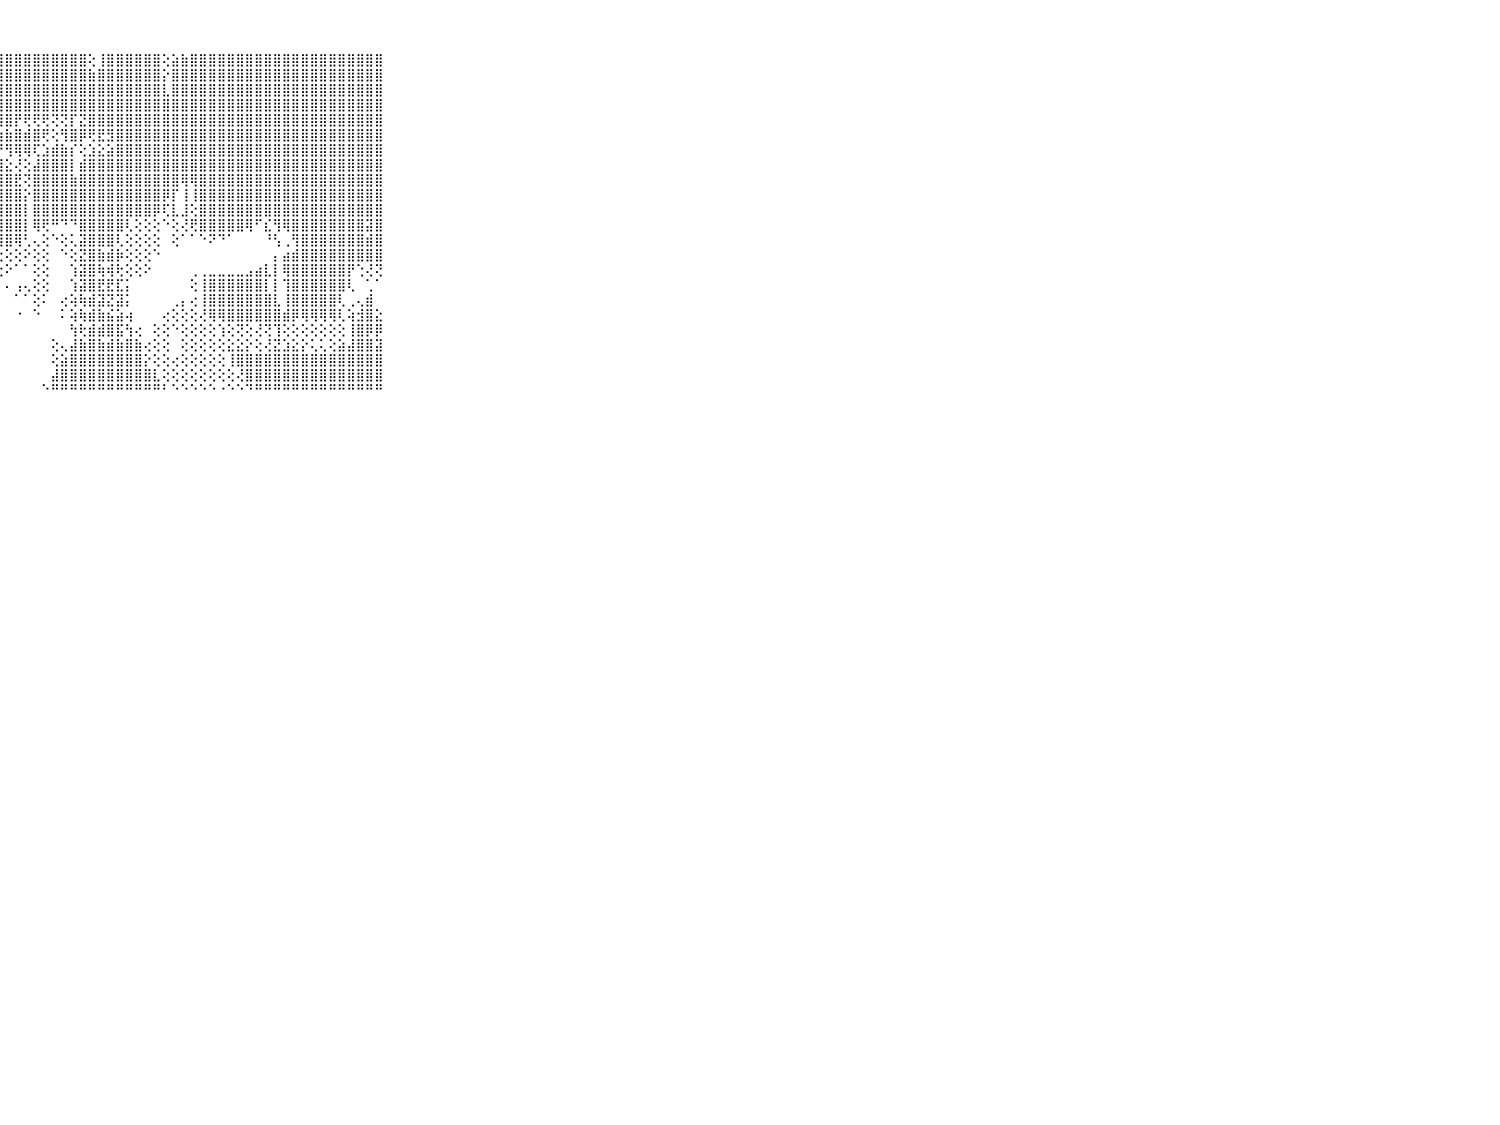

⠀⠀⠀⠀⠀⠀⠀⠀⠀⠀⠀⢏⢟⣿⣿⣏⣽⣿⣿⣿⣿⣿⡧⣿⣿⣿⣿⣿⣿⣿⣿⣿⣿⣿⣿⣿⣿⢕⢸⣿⣿⣿⣿⣿⣿⢕⣵⣷⣿⣿⣿⣿⣿⣿⣿⣿⣿⣿⣿⣿⣿⣿⣿⣿⣿⣿⣿⣿⣿⠀⠀⠀⠀⠀⠀⠀⠀⠀⠀⠀⠀
⠀⠀⠀⠀⠀⠀⠀⠀⠀⠀⠀⣵⣷⡎⢝⣿⣿⣿⣿⣿⣿⣿⣿⣿⣿⣿⣿⣿⣿⣿⣿⣿⣿⣿⣿⣿⣿⣷⣿⣿⣿⣿⣿⣿⣿⡕⣿⣿⣿⣿⣿⣿⣿⣿⣿⣿⣿⣿⣿⣿⣿⣿⣿⣿⣿⣿⣿⣿⣿⠀⠀⠀⠀⠀⠀⠀⠀⠀⠀⠀⠀
⠀⠀⠀⠀⠀⠀⠀⠀⠀⠀⠀⣿⣿⣿⣷⣿⣿⣿⣿⣿⣿⣿⣿⣿⣿⣿⣿⣿⣿⣿⣿⣿⣿⣿⣿⣿⣿⣿⣿⣿⣿⣿⣿⣿⣿⣇⣿⣿⣿⣿⣿⣿⣿⣿⣿⣿⣿⣿⣿⣿⣿⣿⣿⣿⣿⣿⣿⣿⣿⠀⠀⠀⠀⠀⠀⠀⠀⠀⠀⠀⠀
⠀⠀⠀⠀⠀⠀⠀⠀⠀⠀⠀⣿⣿⣿⣿⣿⣿⣿⣿⣿⣿⣿⣿⣿⣿⣿⣿⣿⣿⣿⣿⣿⣿⣿⣿⣿⣿⣿⣿⣿⣿⣿⣿⣿⣿⣿⣿⣿⣿⣿⣿⣿⣿⣿⣿⣿⣿⣿⣿⣿⣿⣿⣿⣿⣿⣿⣿⣿⣿⠀⠀⠀⠀⠀⠀⠀⠀⠀⠀⠀⠀
⠀⠀⠀⠀⠀⠀⠀⠀⠀⠀⠀⣿⣿⣿⣿⣿⣿⣿⣿⣿⣿⣿⣿⡿⢿⢿⢿⢿⣿⡟⢟⢟⢟⢝⢝⡏⣝⣿⣿⣿⣿⣿⣿⣿⣿⣿⣿⣿⣿⣿⣿⣿⣿⣿⣿⣿⣿⣿⣿⣿⣿⣿⣿⣿⣿⣿⣿⣿⣿⠀⠀⠀⠀⠀⠀⠀⠀⠀⠀⠀⠀
⠀⠀⠀⠀⠀⠀⠀⠀⠀⠀⠀⣿⣿⣿⣿⢝⣕⣕⡕⣕⣵⣵⣾⣿⣵⡇⢵⣷⣷⣿⣾⣿⢟⢕⢻⣿⡿⢟⣟⣻⣿⣿⣿⣿⣿⣿⣿⣿⣿⣿⣿⣿⣿⣿⣿⣿⣿⣿⣿⣿⣿⣿⣿⣿⣿⣿⣿⣿⣿⠀⠀⠀⠀⠀⠀⠀⠀⠀⠀⠀⠀
⠀⠀⠀⠀⠀⠀⠀⠀⠀⠀⠀⣿⣿⣿⣿⣵⣿⡟⢕⣜⢿⣿⣿⣿⢯⣱⣧⡟⢻⢿⢿⢏⣱⣾⣷⡎⢕⣱⣕⣵⣿⣿⣿⣿⣿⣿⣿⣿⣿⣿⣿⣿⣿⣿⣿⣿⣿⣿⣿⣿⣿⣿⣿⣿⣿⣿⣿⣿⣿⠀⠀⠀⠀⠀⠀⠀⠀⠀⠀⠀⠀
⠀⠀⠀⠀⠀⠀⠀⠀⠀⠀⠀⣿⣿⣿⣿⢝⢕⢵⣿⣿⣷⣕⡕⣵⣾⣿⣿⣿⣕⢜⢕⣼⣿⣿⣿⡇⣾⣿⣿⣿⣿⣿⣿⣿⣿⣿⣿⣿⣿⣿⣿⣿⣿⣿⣿⣿⣿⣿⣿⣿⣿⣿⣿⣿⣿⣿⣿⣿⣿⠀⠀⠀⠀⠀⠀⠀⠀⠀⠀⠀⠀
⠀⠀⠀⠀⠀⠀⠀⠀⠀⠀⠀⣿⣿⣿⣿⢕⢱⣾⡿⣿⣿⣿⣷⣿⣿⣿⣿⣿⣿⣟⢝⣿⣿⣿⣿⣷⣿⣿⣿⣿⣿⣿⣿⣿⣿⣿⣿⢿⢿⣿⣿⣿⣿⣿⣿⣿⣿⣿⣿⣿⣿⣿⣿⣿⣿⣿⣿⣿⣿⠀⠀⠀⠀⠀⠀⠀⠀⠀⠀⠀⠀
⠀⠀⠀⠀⠀⠀⠀⠀⠀⠀⠀⣿⣿⣿⣿⢕⢸⣿⣿⣿⣿⣿⣿⣿⣿⣿⣿⣿⣿⣿⡕⣿⣿⣿⣿⣿⣿⣿⣿⣿⣿⣿⣿⣿⣿⡿⡏⢸⢸⣿⣿⣿⣿⣿⣿⣿⣿⣿⣿⣿⣿⣿⣿⣿⣿⣿⣿⣿⣿⠀⠀⠀⠀⠀⠀⠀⠀⠀⠀⠀⠀
⠀⠀⠀⠀⠀⠀⠀⠀⠀⠀⠀⣿⣿⣿⣿⢕⢸⣿⣿⣿⣿⣿⣿⣿⣿⣿⣿⣿⣿⣿⡇⣿⣿⣿⣿⣿⣿⣿⣿⣿⣿⣿⣿⣿⡿⢏⣇⣸⢕⣿⣿⣿⣿⣿⣿⣿⣿⣿⣿⣿⣿⣿⣿⣿⣿⣿⣿⣿⣿⠀⠀⠀⠀⠀⠀⠀⠀⠀⠀⠀⠀
⠀⠀⠀⠀⠀⠀⠀⠀⠀⠀⠀⣿⣿⣿⣿⢕⢸⣿⣿⣿⡿⠏⢟⢕⢹⢿⣿⣿⣿⣿⡇⢿⢟⠛⠙⠙⣿⣿⣿⣿⣿⢇⢕⢕⢕⠑⢕⢜⢟⣿⣿⣿⣿⣿⢿⠋⣎⢻⢿⣿⣿⣿⣿⣿⣿⣿⣿⣽⣿⠀⠀⠀⠀⠀⠀⠀⠀⠀⠀⠀⠀
⠀⠀⠀⠀⠀⠀⠀⠀⠀⠀⠀⣿⣿⣿⣿⢕⢸⣿⣿⣿⣷⡄⠑⢕⠕⠘⣿⣿⣿⢿⢃⢄⢕⠑⢕⢅⣽⣿⣿⣿⢇⢕⢕⢕⢕⠀⢕⠁⠁⠑⠝⠙⠁⠀⠀⠀⠘⢣⢀⢻⣿⣿⣿⣿⣿⣿⣿⣾⣿⠀⠀⠀⠀⠀⠀⠀⠀⠀⠀⠀⠀
⠀⠀⠀⠀⠀⠀⠀⠀⠀⠀⠀⣿⣿⣿⣿⢕⢸⣿⣿⣿⣿⣷⣔⠀⠀⠀⠕⢕⢕⢕⠕⢕⢕⠀⠑⢕⣝⣿⣷⣾⡷⢕⢕⢕⠑⠀⠀⠀⠀⠀⠀⠀⠀⠀⠀⠀⠀⡄⣴⣾⣿⣿⣿⣿⣿⣿⣿⣿⣿⠀⠀⠀⠀⠀⠀⠀⠀⠀⠀⠀⠀
⠀⠀⠀⠀⠀⠀⠀⠀⠀⠀⠀⣿⣿⣿⡷⢕⢸⣿⡿⢿⣿⣿⡿⡇⠀⠀⢅⢕⠕⠁⠁⢕⢕⠀⠀⢱⣽⣿⢷⢾⢗⢕⢕⠕⠀⠀⠀⠀⢀⢀⣀⣀⣀⣀⣠⣴⣇⡇⢿⣿⣿⣿⣿⣿⣿⡟⢑⢜⢝⠀⠀⠀⠀⠀⠀⠀⠀⠀⠀⠀⠀
⠀⠀⠀⠀⠀⠀⠀⠀⠀⠀⠀⢿⣿⣿⡏⢕⢸⢿⣿⣟⣿⣟⣷⡇⠀⠀⠀⠀⠄⢠⢄⢕⢕⠀⠀⢱⣽⣿⣟⣟⣏⡅⠀⠀⠀⠀⠀⠀⢕⢸⣿⣿⣿⣿⣿⣿⡇⡇⢹⣿⣿⣿⣿⣿⣿⢇⠀⢁⠁⠀⠀⠀⠀⠀⠀⠀⠀⠀⠀⠀⠀
⠀⠀⠀⠀⠀⠀⠀⠀⠀⠀⠀⣿⣿⣟⡇⢕⢜⢝⣟⡏⣿⢟⢿⡕⠀⠀⠀⠀⠀⠁⠁⢕⠅⠀⢔⢵⢷⣾⣽⣝⣽⡅⠀⠀⠀⠀⢀⡄⢔⢸⣿⣿⣿⣿⣿⣿⣿⣇⢸⣿⣿⣿⣿⣿⢇⢀⢄⣾⠀⠀⠀⠀⠀⠀⠀⠀⠀⠀⠀⠀⠀
⠀⠀⠀⠀⠀⠀⠀⠀⠀⠀⠀⢿⣿⡿⢕⢕⢱⣜⣝⣕⣟⡕⢸⣿⢄⠀⠀⠀⠀⠐⠀⠑⠀⠀⠅⢵⢷⣾⣷⣮⣵⢴⠀⠀⠀⢔⢕⢕⢕⢜⢿⢿⣿⣿⣿⣿⣿⣿⣾⡿⢿⢿⢿⢿⢇⢵⣺⣿⣕⠀⠀⠀⠀⠀⠀⠀⠀⠀⠀⠀⠀
⠀⠀⠀⠀⠀⠀⠀⠀⠀⠀⠀⢝⢝⢕⢕⢕⢕⢕⢕⢕⢕⢕⣸⣿⢕⠀⠀⠀⠀⠀⠀⠀⠀⠀⠀⢳⢗⣾⣾⣿⣯⢳⢔⠀⢕⢕⠑⢕⢕⢕⢕⢱⢕⢝⢕⢜⢝⢹⢕⢕⢕⢕⢕⢕⢕⢸⣿⡿⡿⠀⠀⠀⠀⠀⠀⠀⠀⠀⠀⠀⠀
⠀⠀⠀⠀⠀⠀⠀⠀⠀⠀⠀⢕⢕⢕⢕⢱⢵⢵⢕⢕⢵⢵⣿⡟⢕⠀⢴⠄⠀⠀⠀⠀⠀⢕⢄⣼⣷⣿⣷⣾⣷⣿⣷⢔⢕⢕⠀⢕⢕⢕⢕⢕⣕⣕⡕⢕⢜⣝⣱⣕⡕⢅⢅⢕⣵⣼⣿⣿⣽⠀⠀⠀⠀⠀⠀⠀⠀⠀⠀⠀⠀
⠀⠀⠀⠀⠀⠀⠀⠀⠀⠀⠀⣕⣱⣵⣵⣵⣵⣵⣵⣵⣵⣵⣿⣵⡵⠀⠀⠀⠀⠀⠀⠀⠀⢕⣵⣿⣿⣿⣿⣿⣿⣿⣿⡕⢕⢕⢔⢕⢕⢕⢕⢕⢸⣿⣿⣿⣿⣿⣿⣿⣿⣿⣿⣿⣿⣿⣿⣿⣿⠀⠀⠀⠀⠀⠀⠀⠀⠀⠀⠀⠀
⠀⠀⠀⠀⠀⠀⠀⠀⠀⠀⠀⣿⣿⣿⣿⣿⣿⣿⣿⣿⣿⣿⣿⣿⢇⠀⠀⠀⠀⠀⠀⠀⠀⣼⣿⣿⣿⣿⣿⣿⣿⣿⣿⣿⣇⢕⢕⢕⢕⢕⢕⢕⢕⢜⣿⣿⣿⣿⣿⣿⣿⣿⣿⣿⣿⣿⣿⣿⣿⠀⠀⠀⠀⠀⠀⠀⠀⠀⠀⠀⠀
⠀⠀⠀⠀⠀⠀⠀⠀⠀⠀⠀⠛⠛⠛⠛⠛⠛⠛⠛⠛⠛⠛⠛⠛⠑⠀⠀⠀⠀⠀⠀⠀⠑⠛⠛⠛⠛⠛⠛⠛⠛⠛⠛⠛⠛⠃⠑⠑⠑⠑⠑⠐⠑⠑⠙⠛⠛⠛⠛⠛⠛⠛⠛⠛⠛⠛⠛⠛⠛⠀⠀⠀⠀⠀⠀⠀⠀⠀⠀⠀⠀